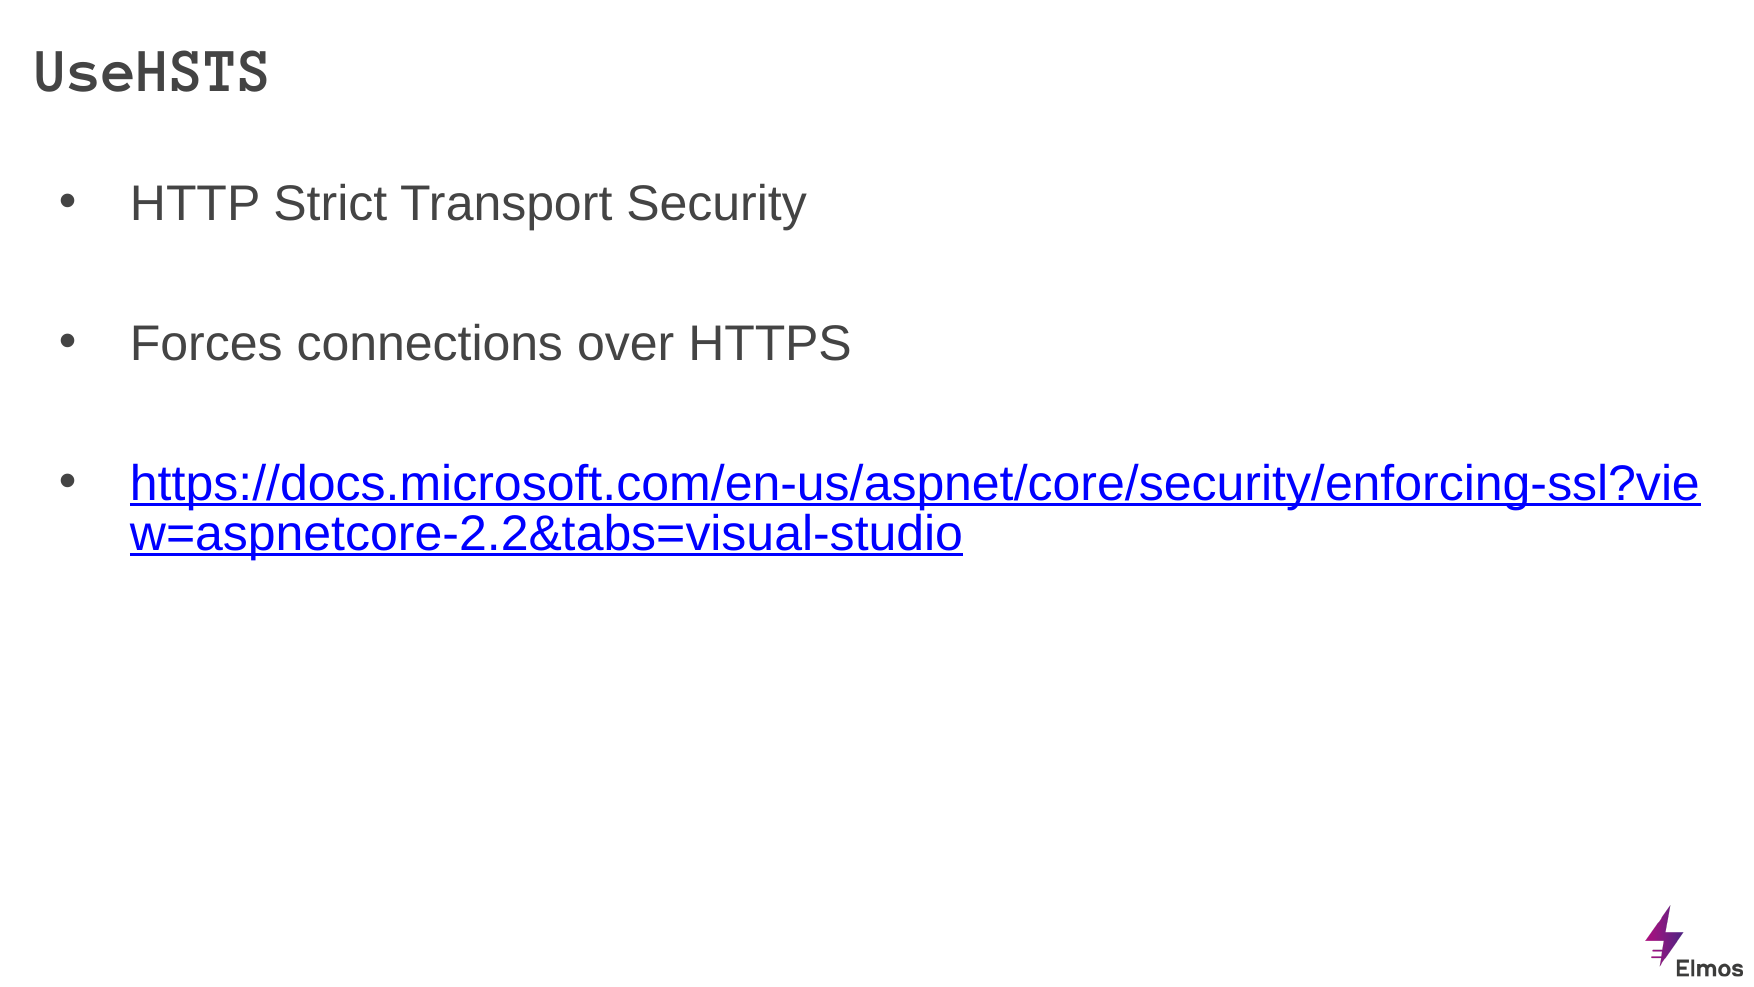

# UseHSTS
HTTP Strict Transport Security

Forces connections over HTTPS

https://docs.microsoft.com/en-us/aspnet/core/security/enforcing-ssl?view=aspnetcore-2.2&tabs=visual-studio